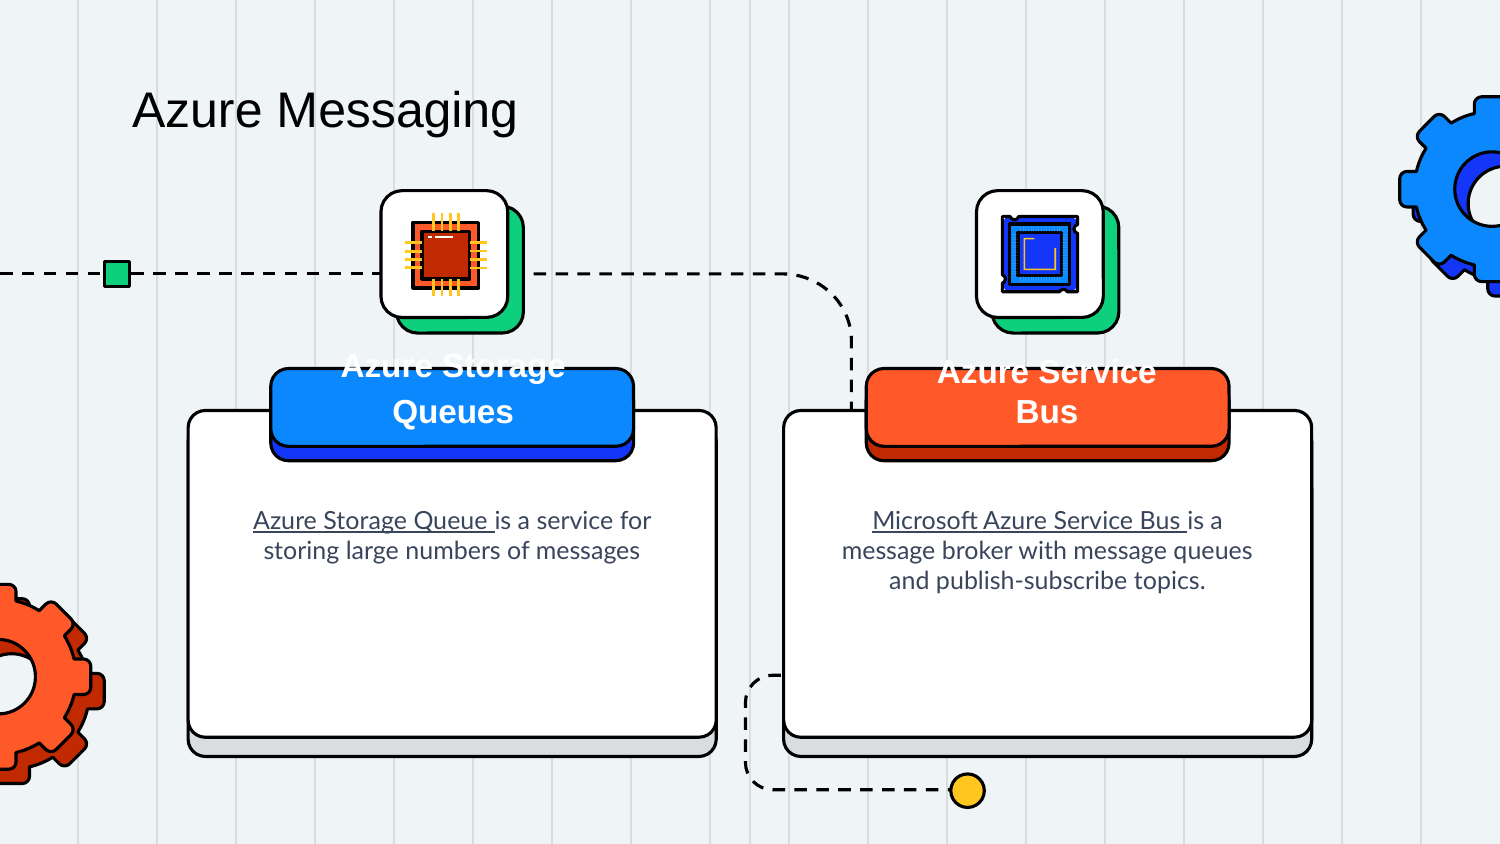

# Azure Messaging

Azure Storage Queues
Azure Service Bus
Azure Storage Queue is a service for storing large numbers of messages
Microsoft Azure Service Bus is a message broker with message queues and publish-subscribe topics.